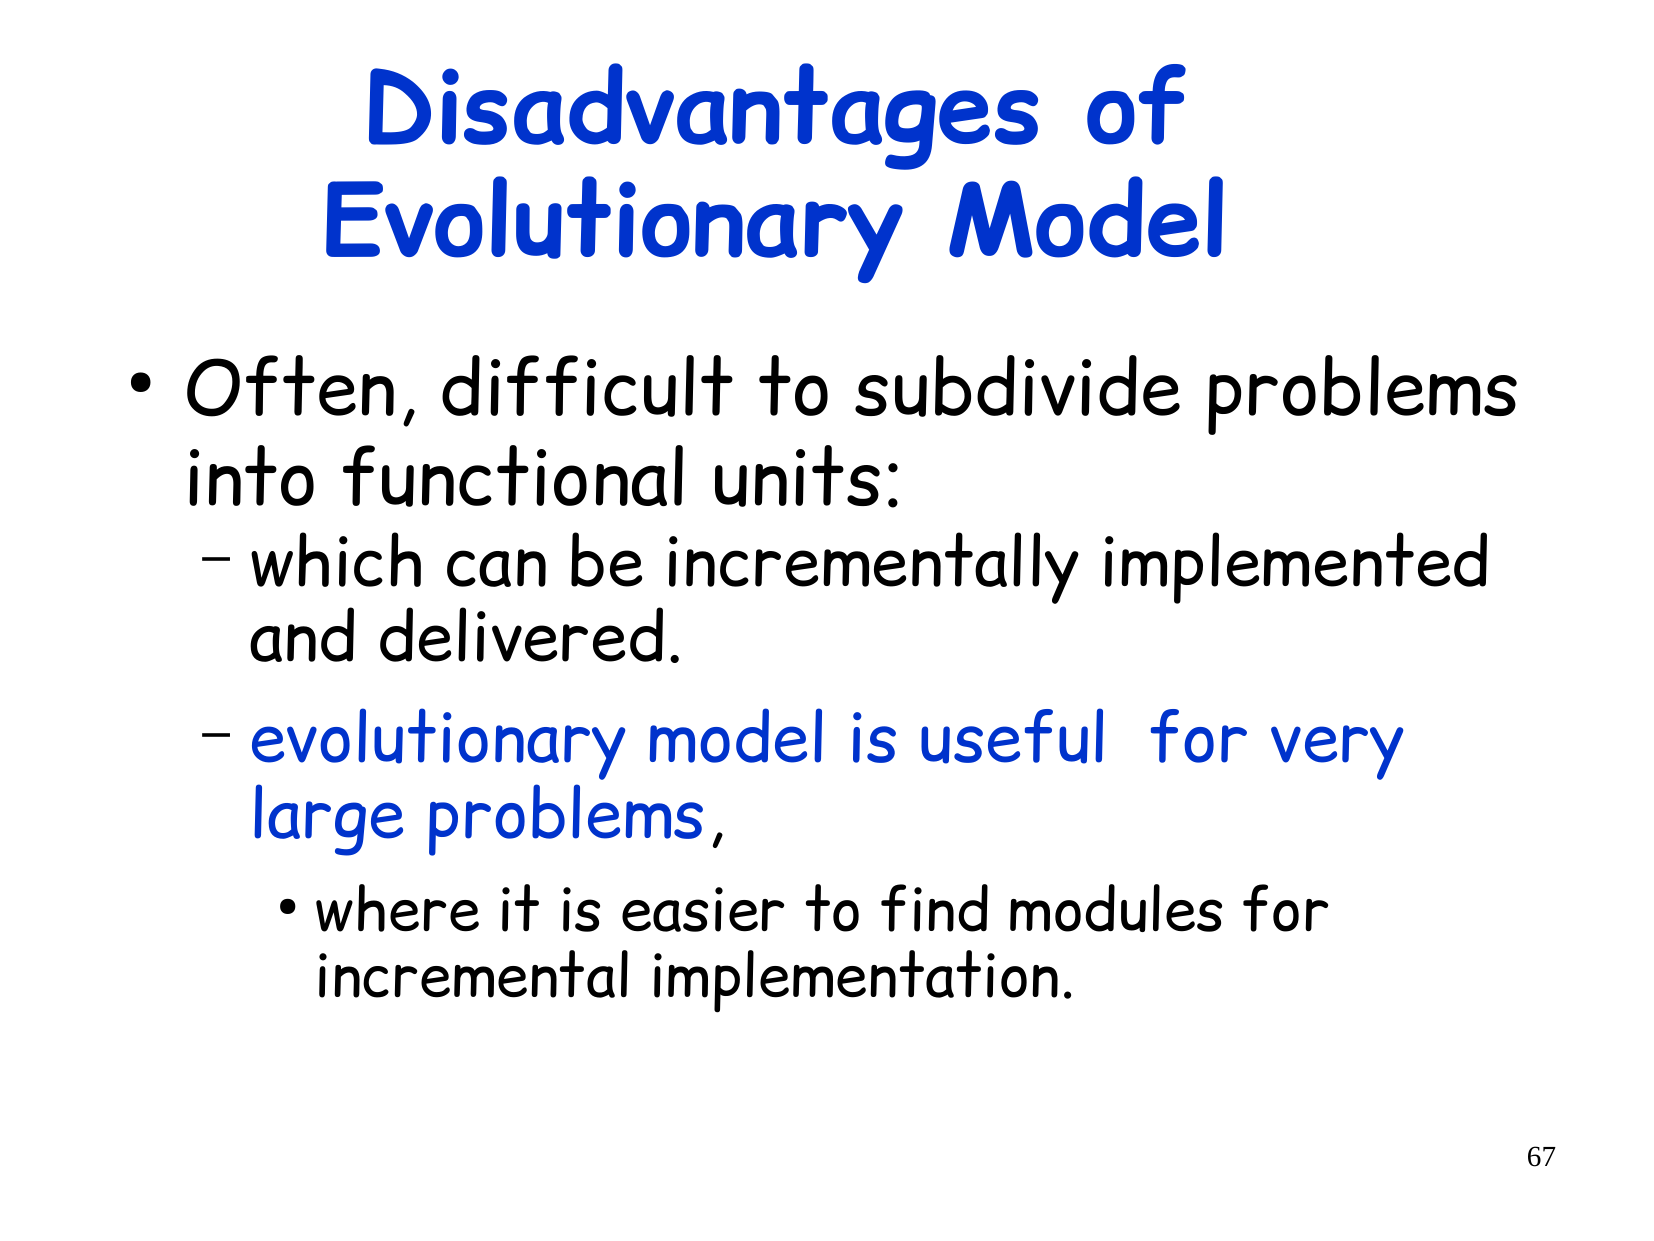

# Disadvantages of Evolutionary Model
Often, difficult to subdivide problems into functional units:
which can be incrementally implemented and delivered.
evolutionary model is useful  for very large problems,
where it is easier to find modules for incremental implementation.